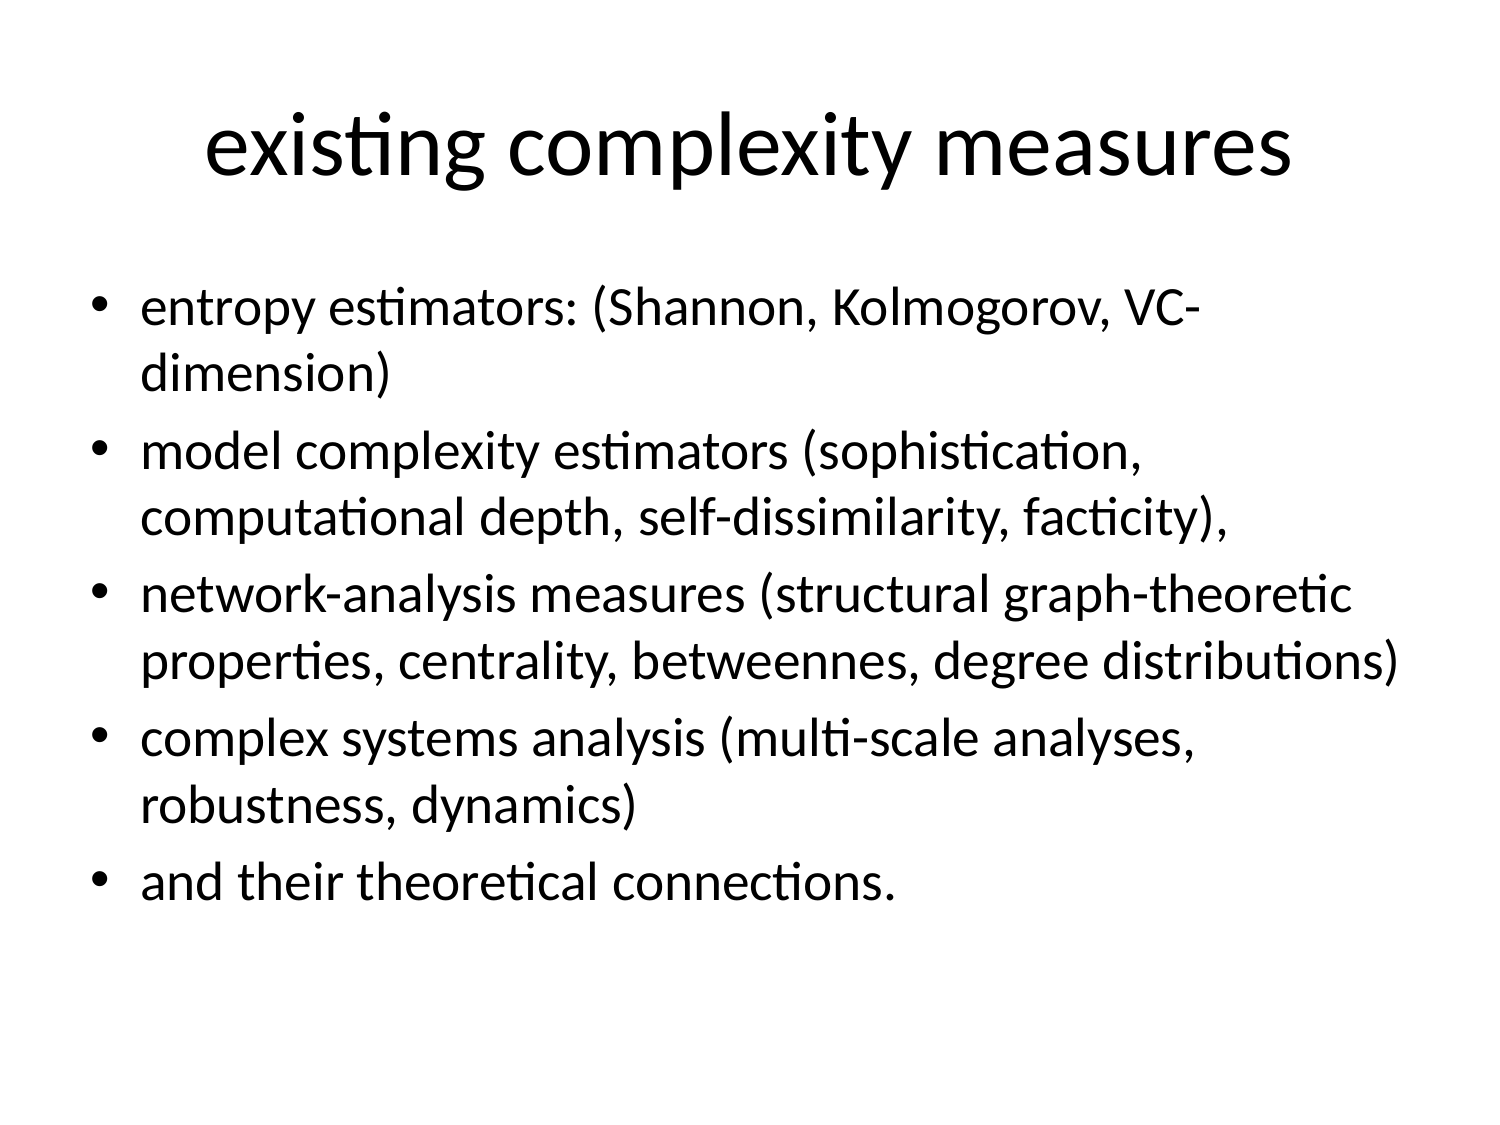

# existing complexity measures
entropy estimators: (Shannon, Kolmogorov, VC-dimension)
model complexity estimators (sophistication, computational depth, self-dissimilarity, facticity),
network-analysis measures (structural graph-theoretic properties, centrality, betweennes, degree distributions)
complex systems analysis (multi-scale analyses, robustness, dynamics)
and their theoretical connections.